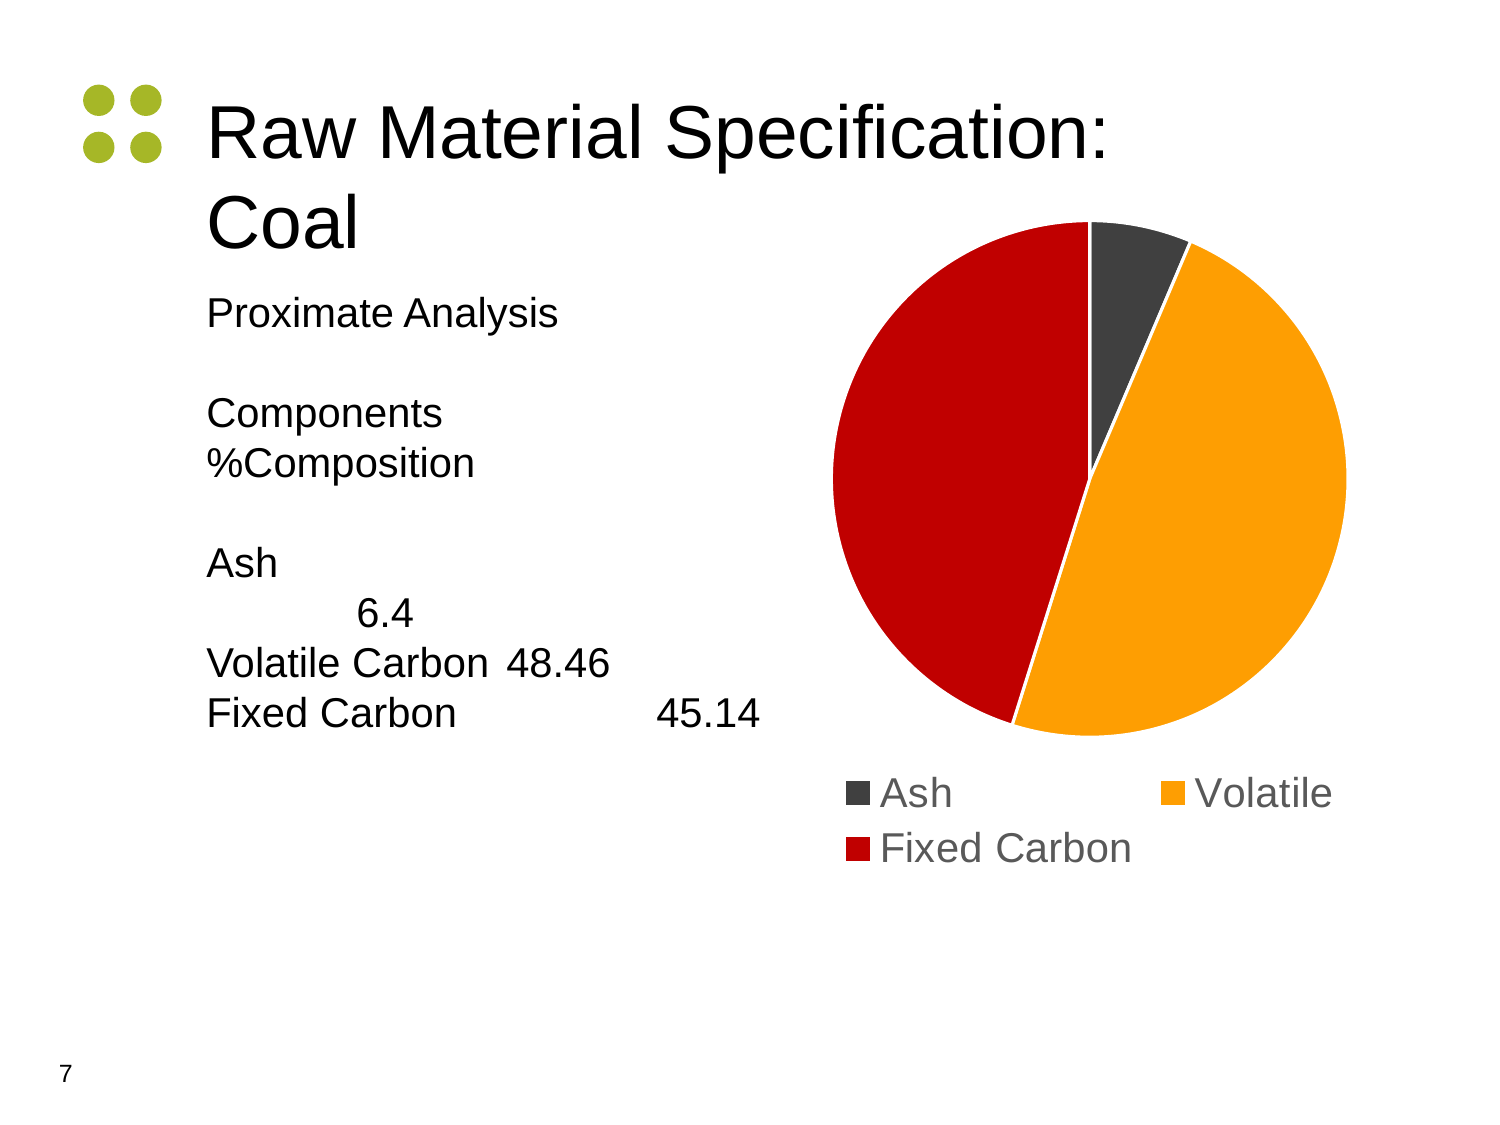

Raw Material Specification: Coal

### Chart

| Category |
|---|

### Chart

| Category |  |
|---|---|
| Ash | 6.4 |
| Volatile | 48.46 |
| Fixed Carbon | 45.14 |
Proximate Analysis

Components		%Composition

Ash				6.4
Volatile Carbon	48.46
Fixed Carbon		45.14

7